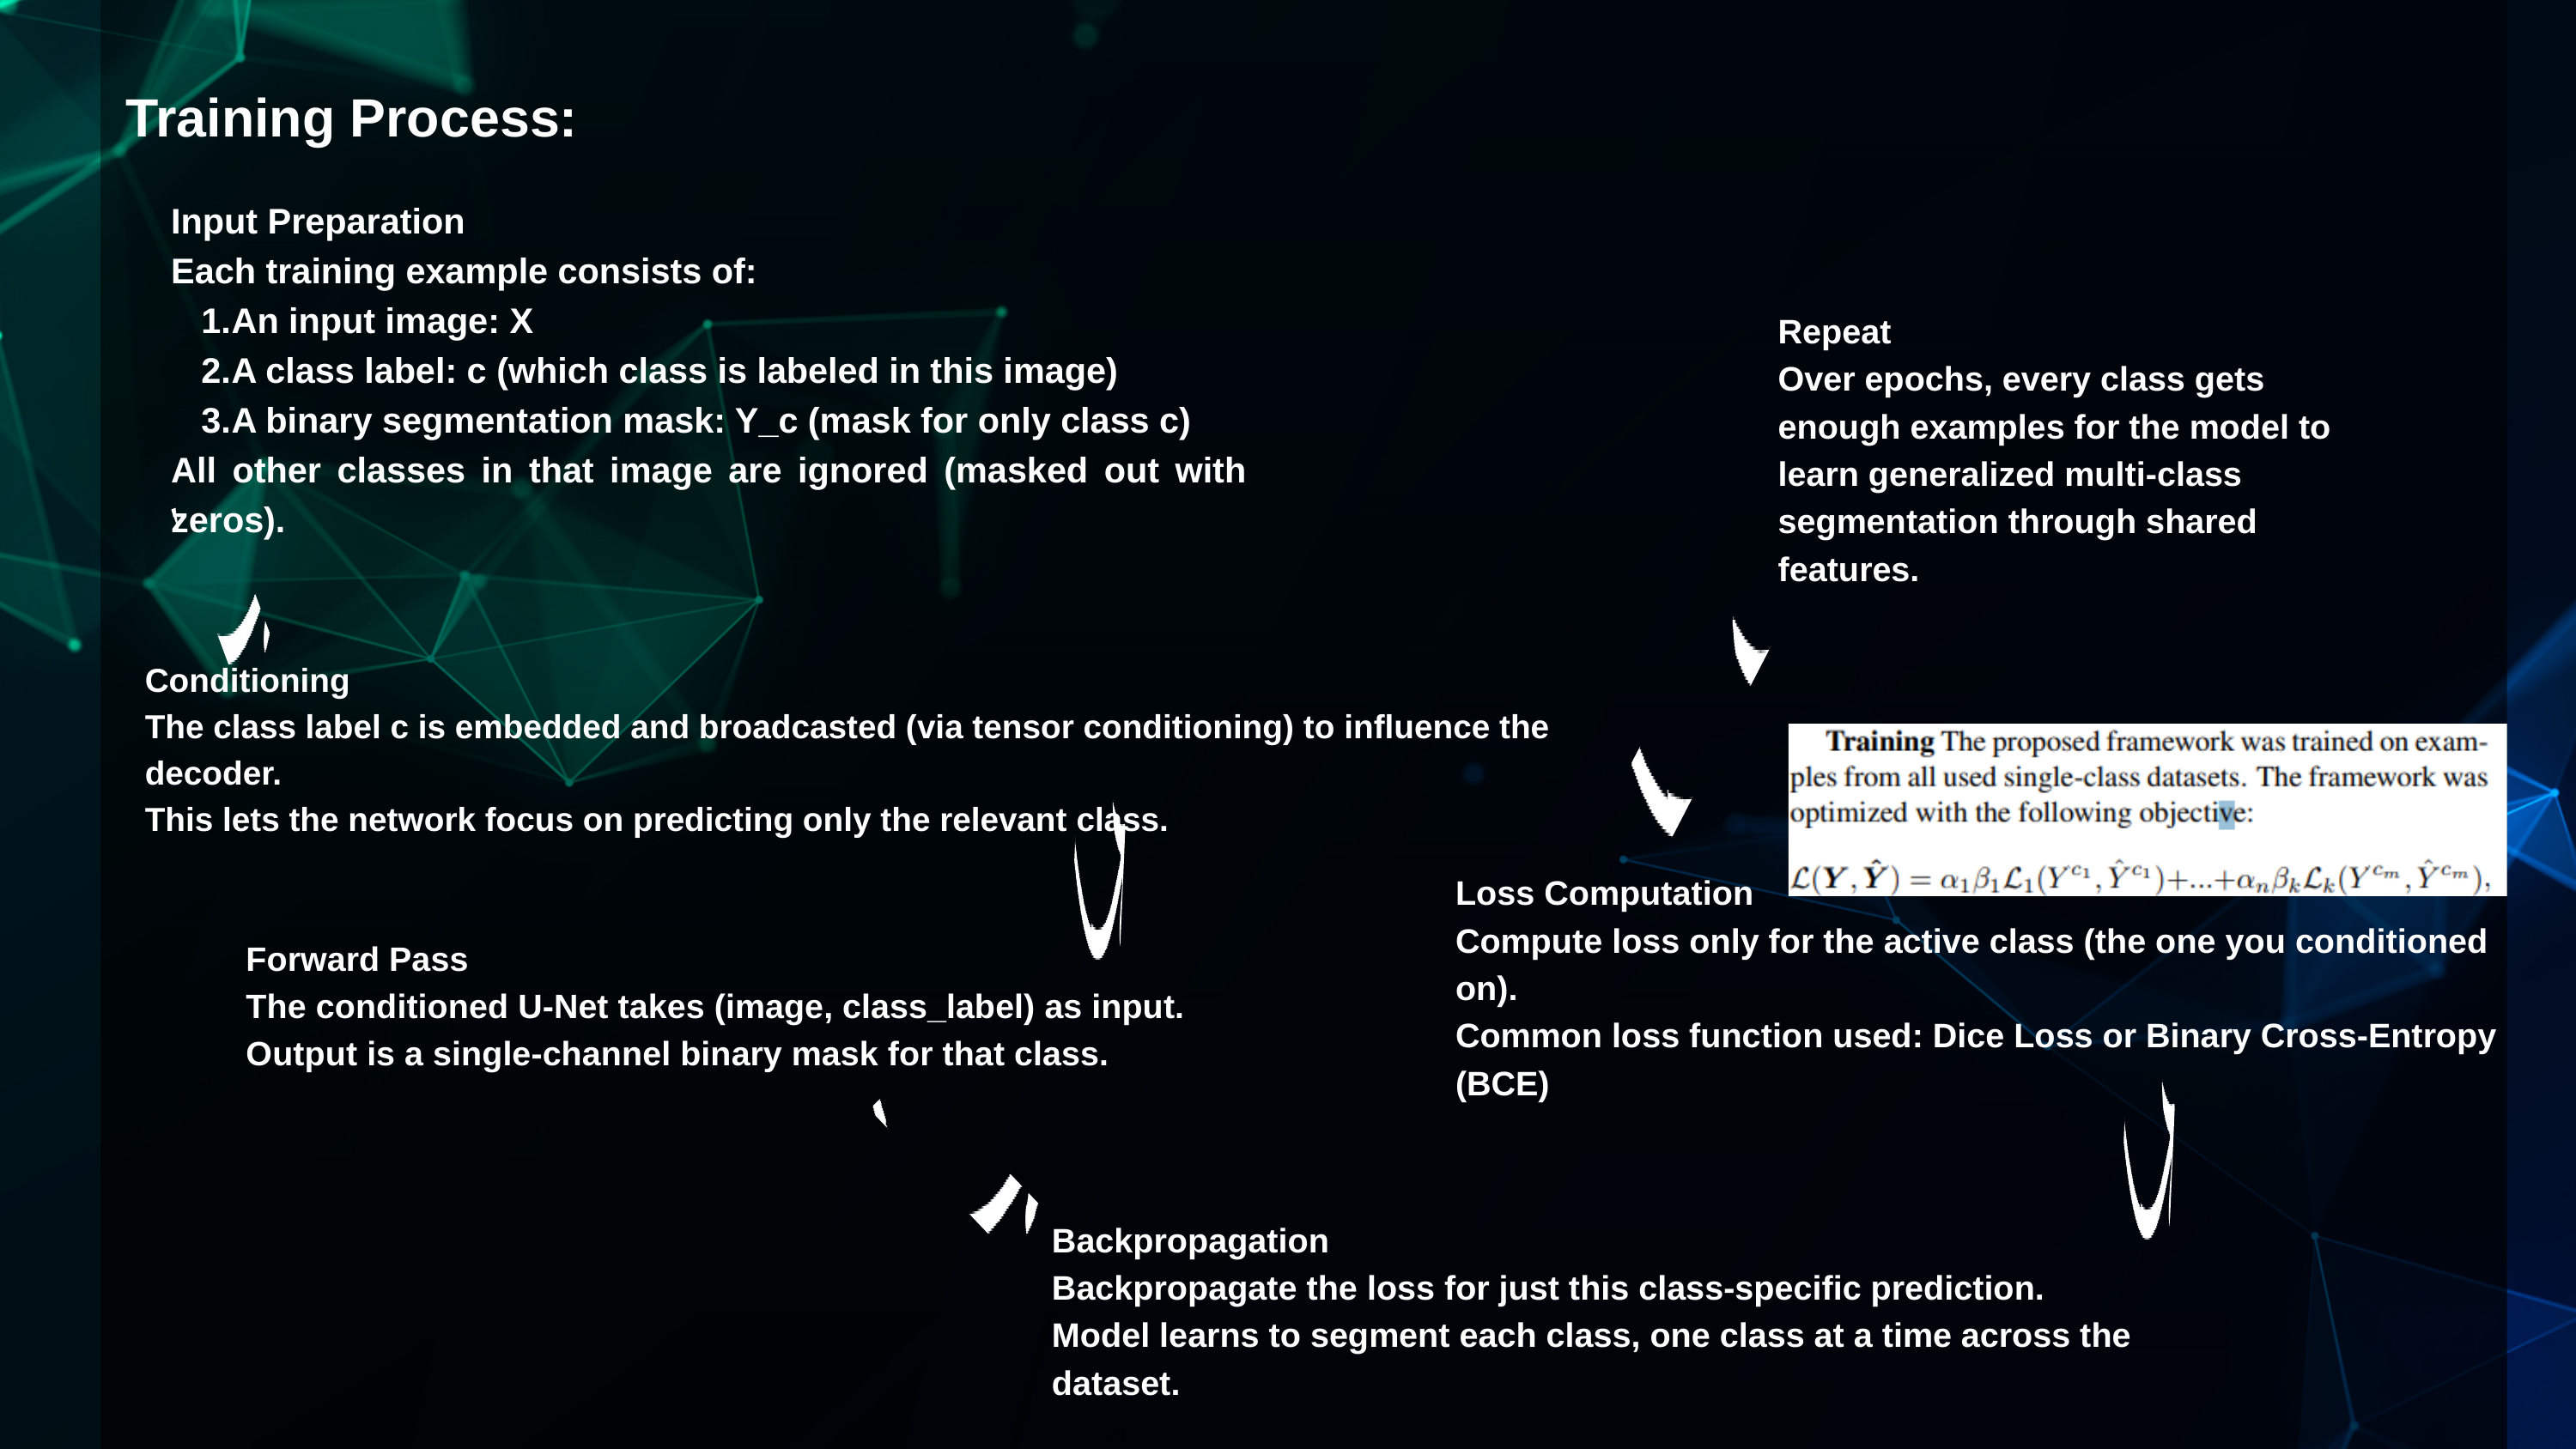

Training Process:
Input Preparation
Each training example consists of:
An input image: X
A class label: c (which class is labeled in this image)
A binary segmentation mask: Y_c (mask for only class c)
All other classes in that image are ignored (masked out with zeros).
Repeat
Over epochs, every class gets enough examples for the model to learn generalized multi-class segmentation through shared features.

Conditioning
The class label c is embedded and broadcasted (via tensor conditioning) to influence the decoder.
This lets the network focus on predicting only the relevant class.

Loss Computation
Compute loss only for the active class (the one you conditioned on).
Common loss function used: Dice Loss or Binary Cross-Entropy (BCE)
Forward Pass
The conditioned U-Net takes (image, class_label) as input.
Output is a single-channel binary mask for that class.

Backpropagation
Backpropagate the loss for just this class-specific prediction.
Model learns to segment each class, one class at a time across the dataset.